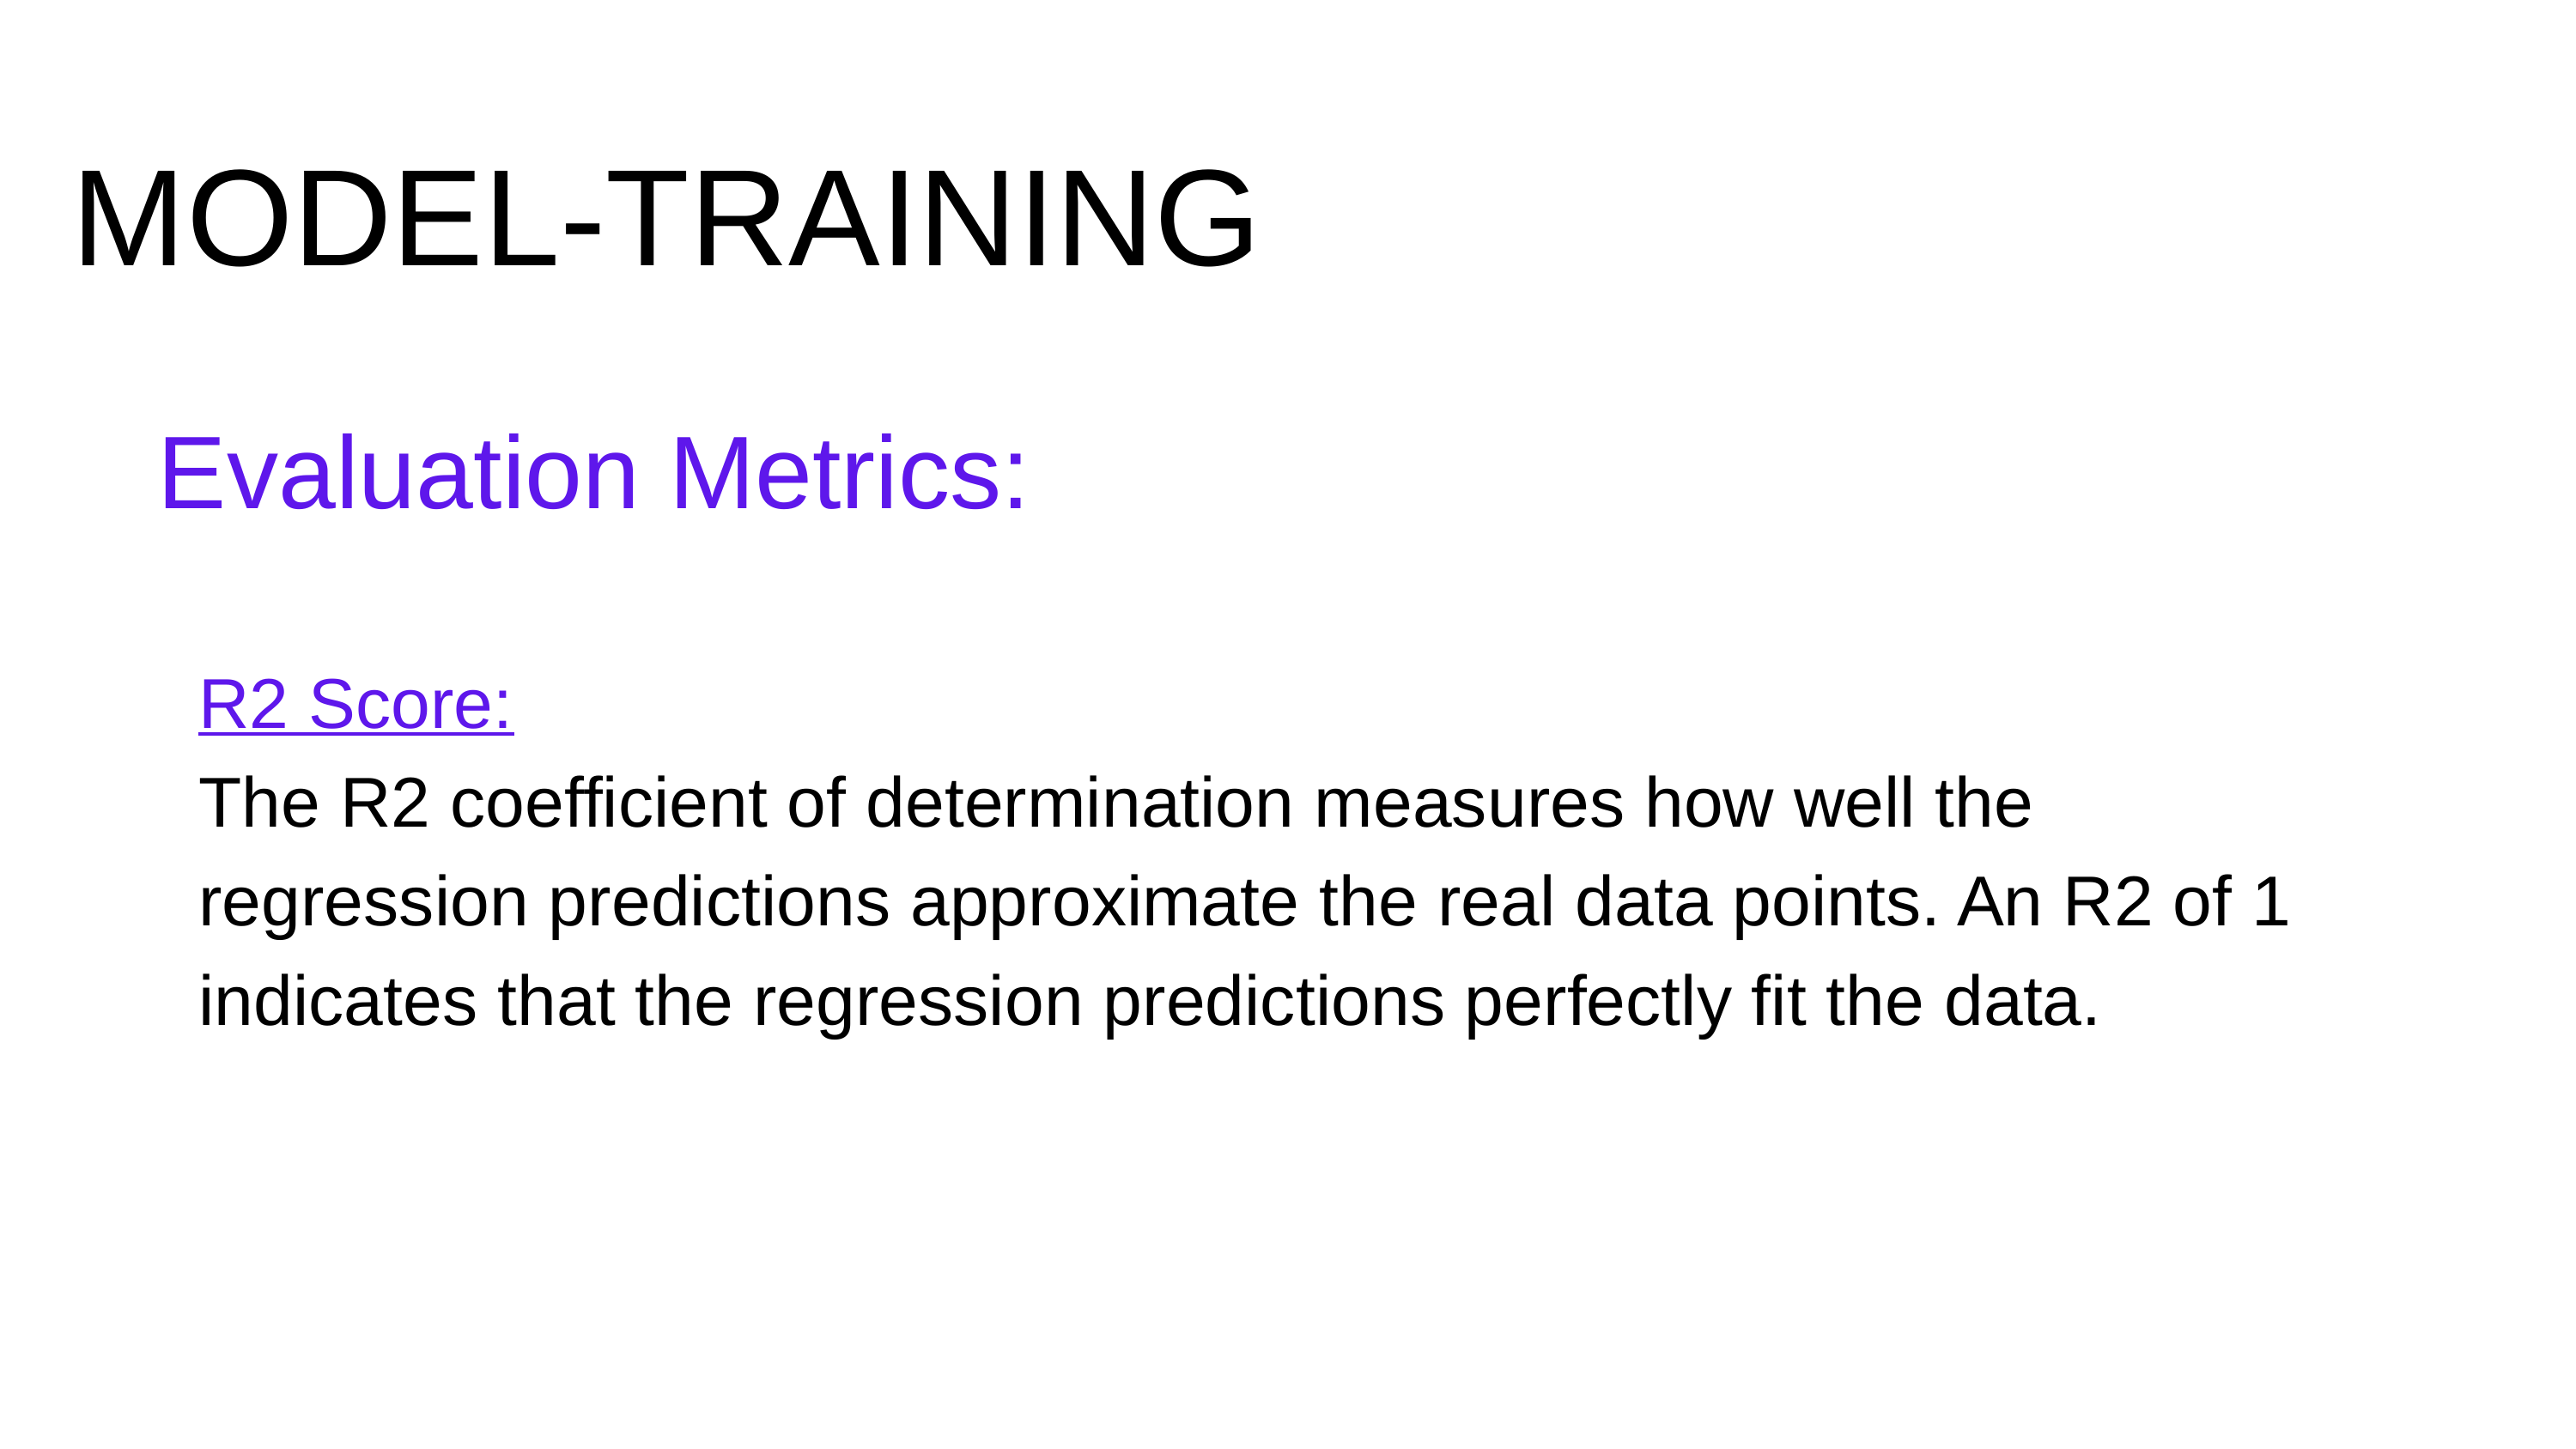

MODEL-TRAINING
Evaluation Metrics:
R2 Score:
The R2 coefficient of determination measures how well the regression predictions approximate the real data points. An R2 of 1 indicates that the regression predictions perfectly fit the data.